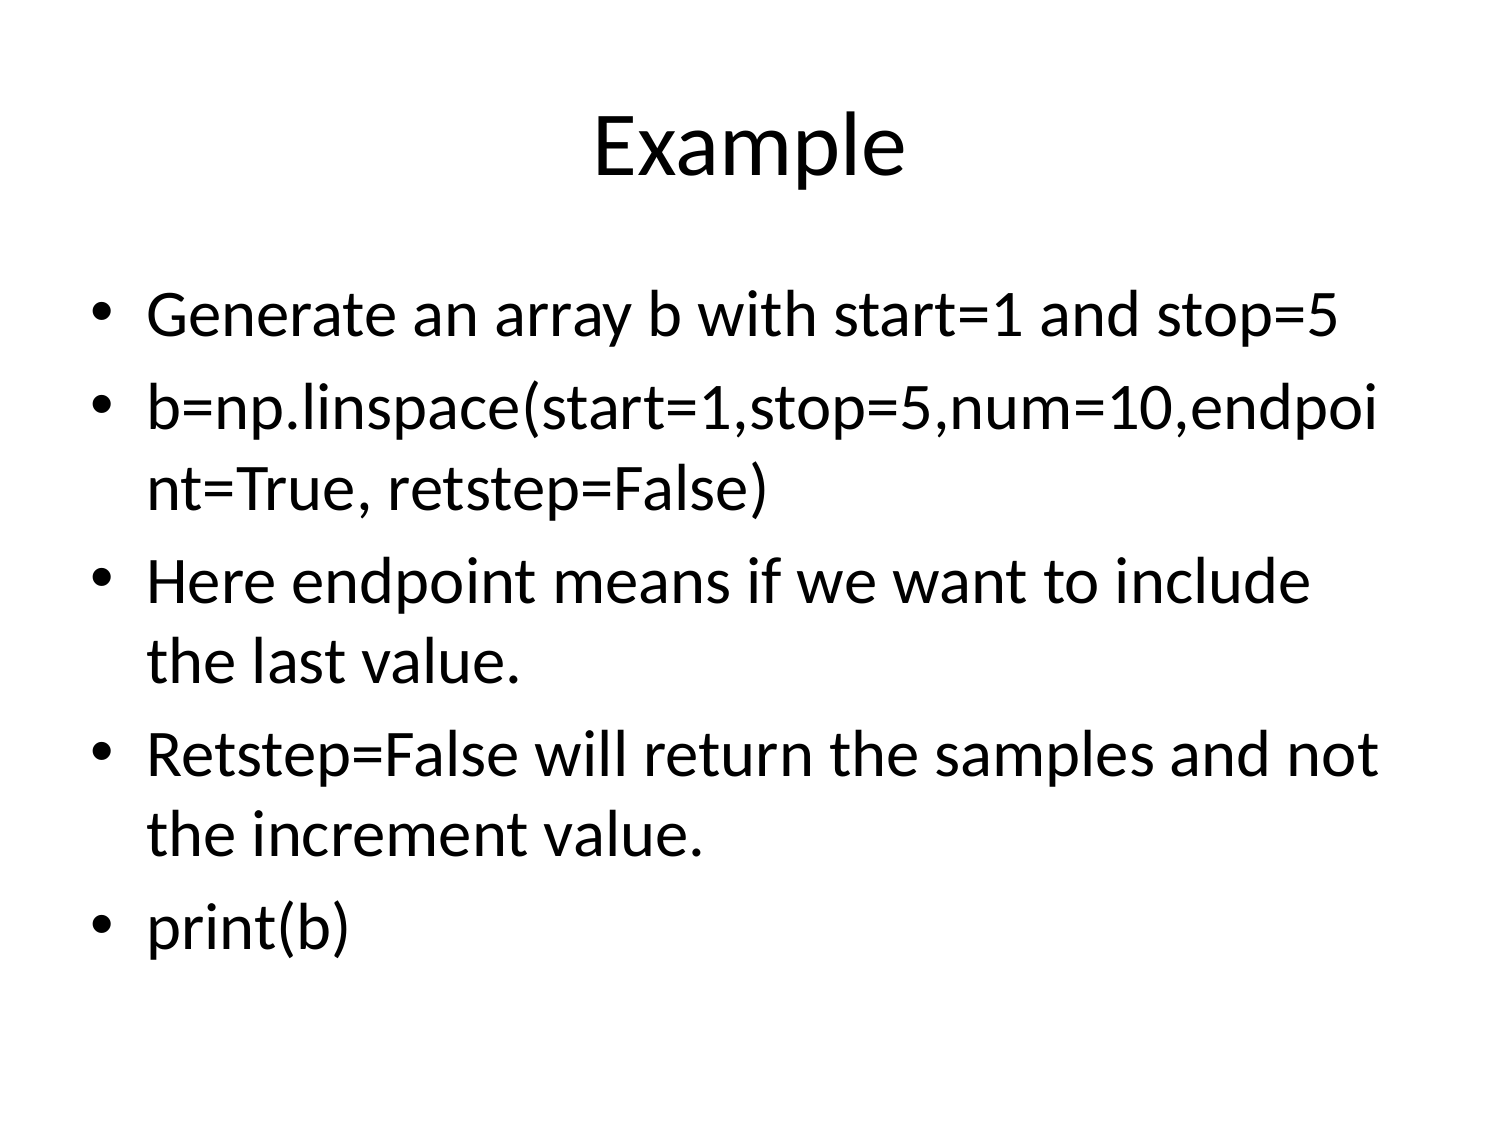

# Example
Generate an array b with start=1 and stop=5
b=np.linspace(start=1,stop=5,num=10,endpoint=True, retstep=False)
Here endpoint means if we want to include the last value.
Retstep=False will return the samples and not the increment value.
print(b)